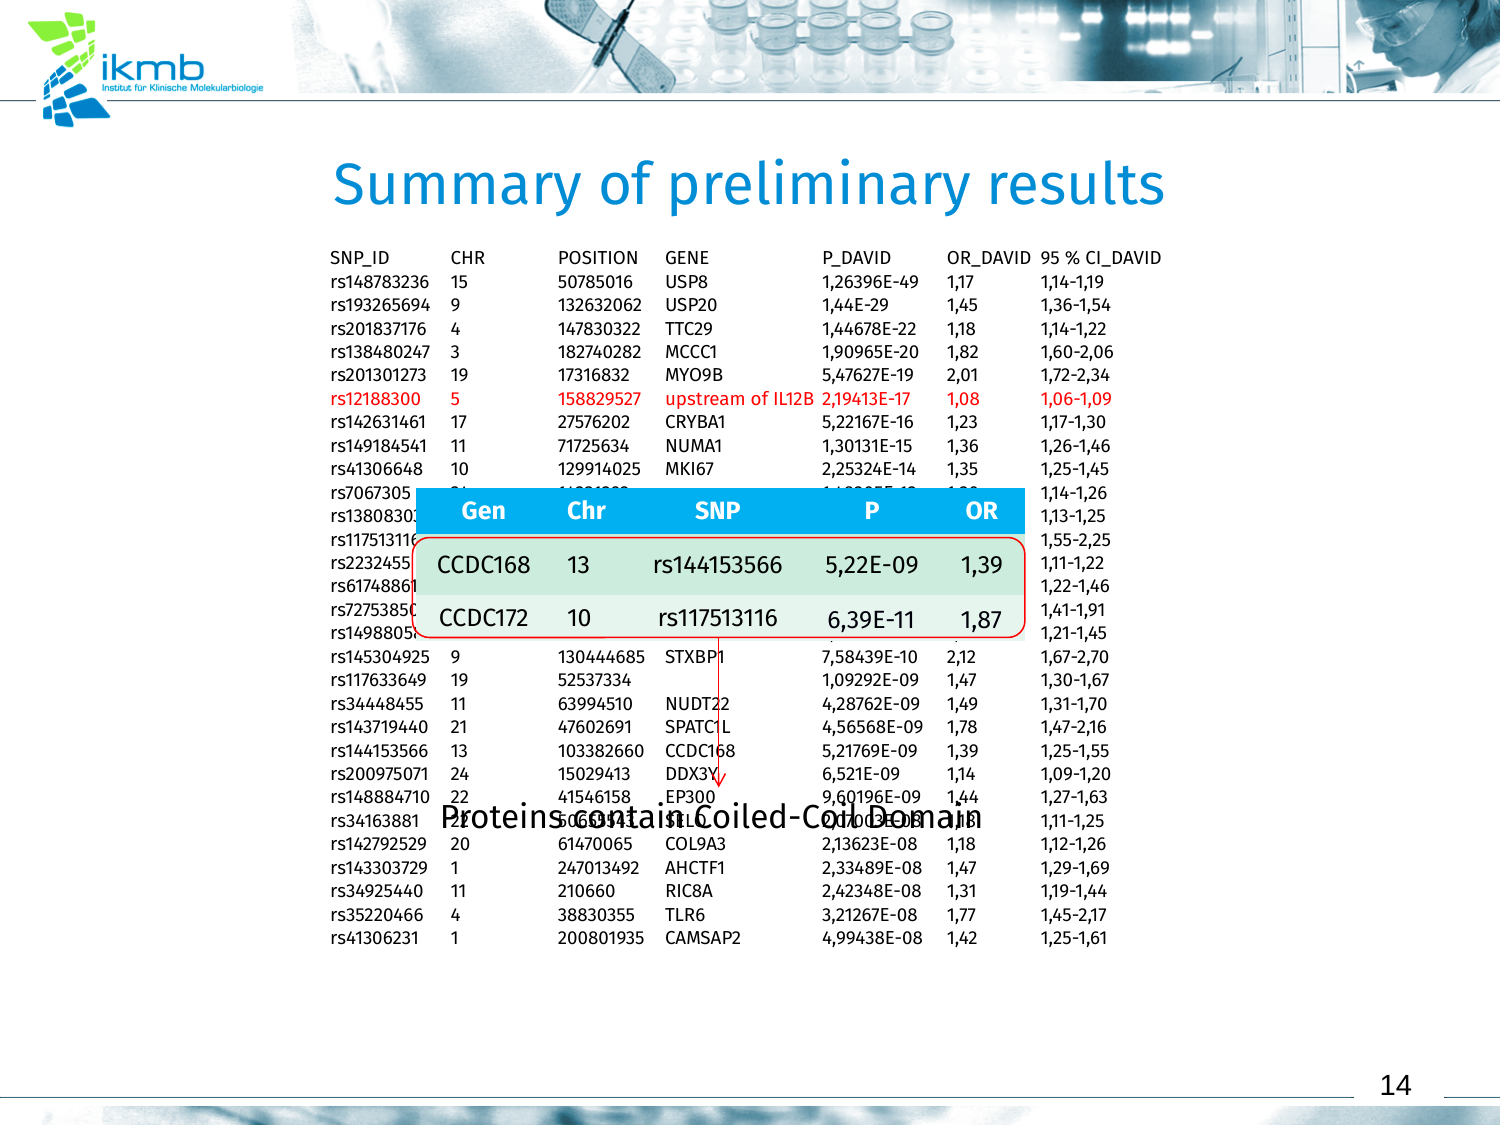

Summary of preliminary results
| SNP\_ID | CHR | POSITION | GENE | P\_DAVID | OR\_DAVID | 95 % CI\_DAVID |
| --- | --- | --- | --- | --- | --- | --- |
| rs148783236 | 15 | 50785016 | USP8 | 1,26396E-49 | 1,17 | 1,14-1,19 |
| rs193265694 | 9 | 132632062 | USP20 | 1,44E-29 | 1,45 | 1,36-1,54 |
| rs201837176 | 4 | 147830322 | TTC29 | 1,44678E-22 | 1,18 | 1,14-1,22 |
| rs138480247 | 3 | 182740282 | MCCC1 | 1,90965E-20 | 1,82 | 1,60-2,06 |
| rs201301273 | 19 | 17316832 | MYO9B | 5,47627E-19 | 2,01 | 1,72-2,34 |
| rs12188300 | 5 | 158829527 | upstream of IL12B | 2,19413E-17 | 1,08 | 1,06-1,09 |
| rs142631461 | 17 | 27576202 | CRYBA1 | 5,22167E-16 | 1,23 | 1,17-1,30 |
| rs149184541 | 11 | 71725634 | NUMA1 | 1,30131E-15 | 1,36 | 1,26-1,46 |
| rs41306648 | 10 | 129914025 | MKI67 | 2,25324E-14 | 1,35 | 1,25-1,45 |
| rs7067305 | 24 | 14231292 |  | 1,48205E-12 | 1,20 | 1,14-1,26 |
| rs138083036 | 1 | 144881547 | PDE4DIP | 4,05668E-11 | 1,19 | 1,13-1,25 |
| rs117513116 | 10 | 118100268 | CCDC172 | 6,38899E-11 | 1,87 | 1,55-2,25 |
| rs2232455 | 1 | 6662057 | KLHL21 | 6,96698E-11 | 1,17 | 1,11-1,22 |
| rs61748861 | 11 | 15247307 | INSC | 8,87873E-11 | 1,33 | 1,22-1,46 |
| rs72753850 | 1 | 204589057 | LRRN2 | 1,09237E-10 | 1,64 | 1,41-1,91 |
| rs149880583 | 7 | 4841553 | RADIL | 7,54804E-10 | 1,32 | 1,21-1,45 |
| rs145304925 | 9 | 130444685 | STXBP1 | 7,58439E-10 | 2,12 | 1,67-2,70 |
| rs117633649 | 19 | 52537334 |  | 1,09292E-09 | 1,47 | 1,30-1,67 |
| rs34448455 | 11 | 63994510 | NUDT22 | 4,28762E-09 | 1,49 | 1,31-1,70 |
| rs143719440 | 21 | 47602691 | SPATC1L | 4,56568E-09 | 1,78 | 1,47-2,16 |
| rs144153566 | 13 | 103382660 | CCDC168 | 5,21769E-09 | 1,39 | 1,25-1,55 |
| rs200975071 | 24 | 15029413 | DDX3Y | 6,521E-09 | 1,14 | 1,09-1,20 |
| rs148884710 | 22 | 41546158 | EP300 | 9,60196E-09 | 1,44 | 1,27-1,63 |
| rs34163881 | 22 | 50655543 | SELO | 2,07003E-08 | 1,18 | 1,11-1,25 |
| rs142792529 | 20 | 61470065 | COL9A3 | 2,13623E-08 | 1,18 | 1,12-1,26 |
| rs143303729 | 1 | 247013492 | AHCTF1 | 2,33489E-08 | 1,47 | 1,29-1,69 |
| rs34925440 | 11 | 210660 | RIC8A | 2,42348E-08 | 1,31 | 1,19-1,44 |
| rs35220466 | 4 | 38830355 | TLR6 | 3,21267E-08 | 1,77 | 1,45-2,17 |
| rs41306231 | 1 | 200801935 | CAMSAP2 | 4,99438E-08 | 1,42 | 1,25-1,61 |
| Gen | Chr | SNP | P | OR |
| --- | --- | --- | --- | --- |
| CCDC168 | 13 | rs144153566 | 5,22E-09 | 1,39 |
| CCDC172 | 10 | rs117513116 | 6,39E-11 | 1,87 |

Proteins contain Coiled-Coil Domain